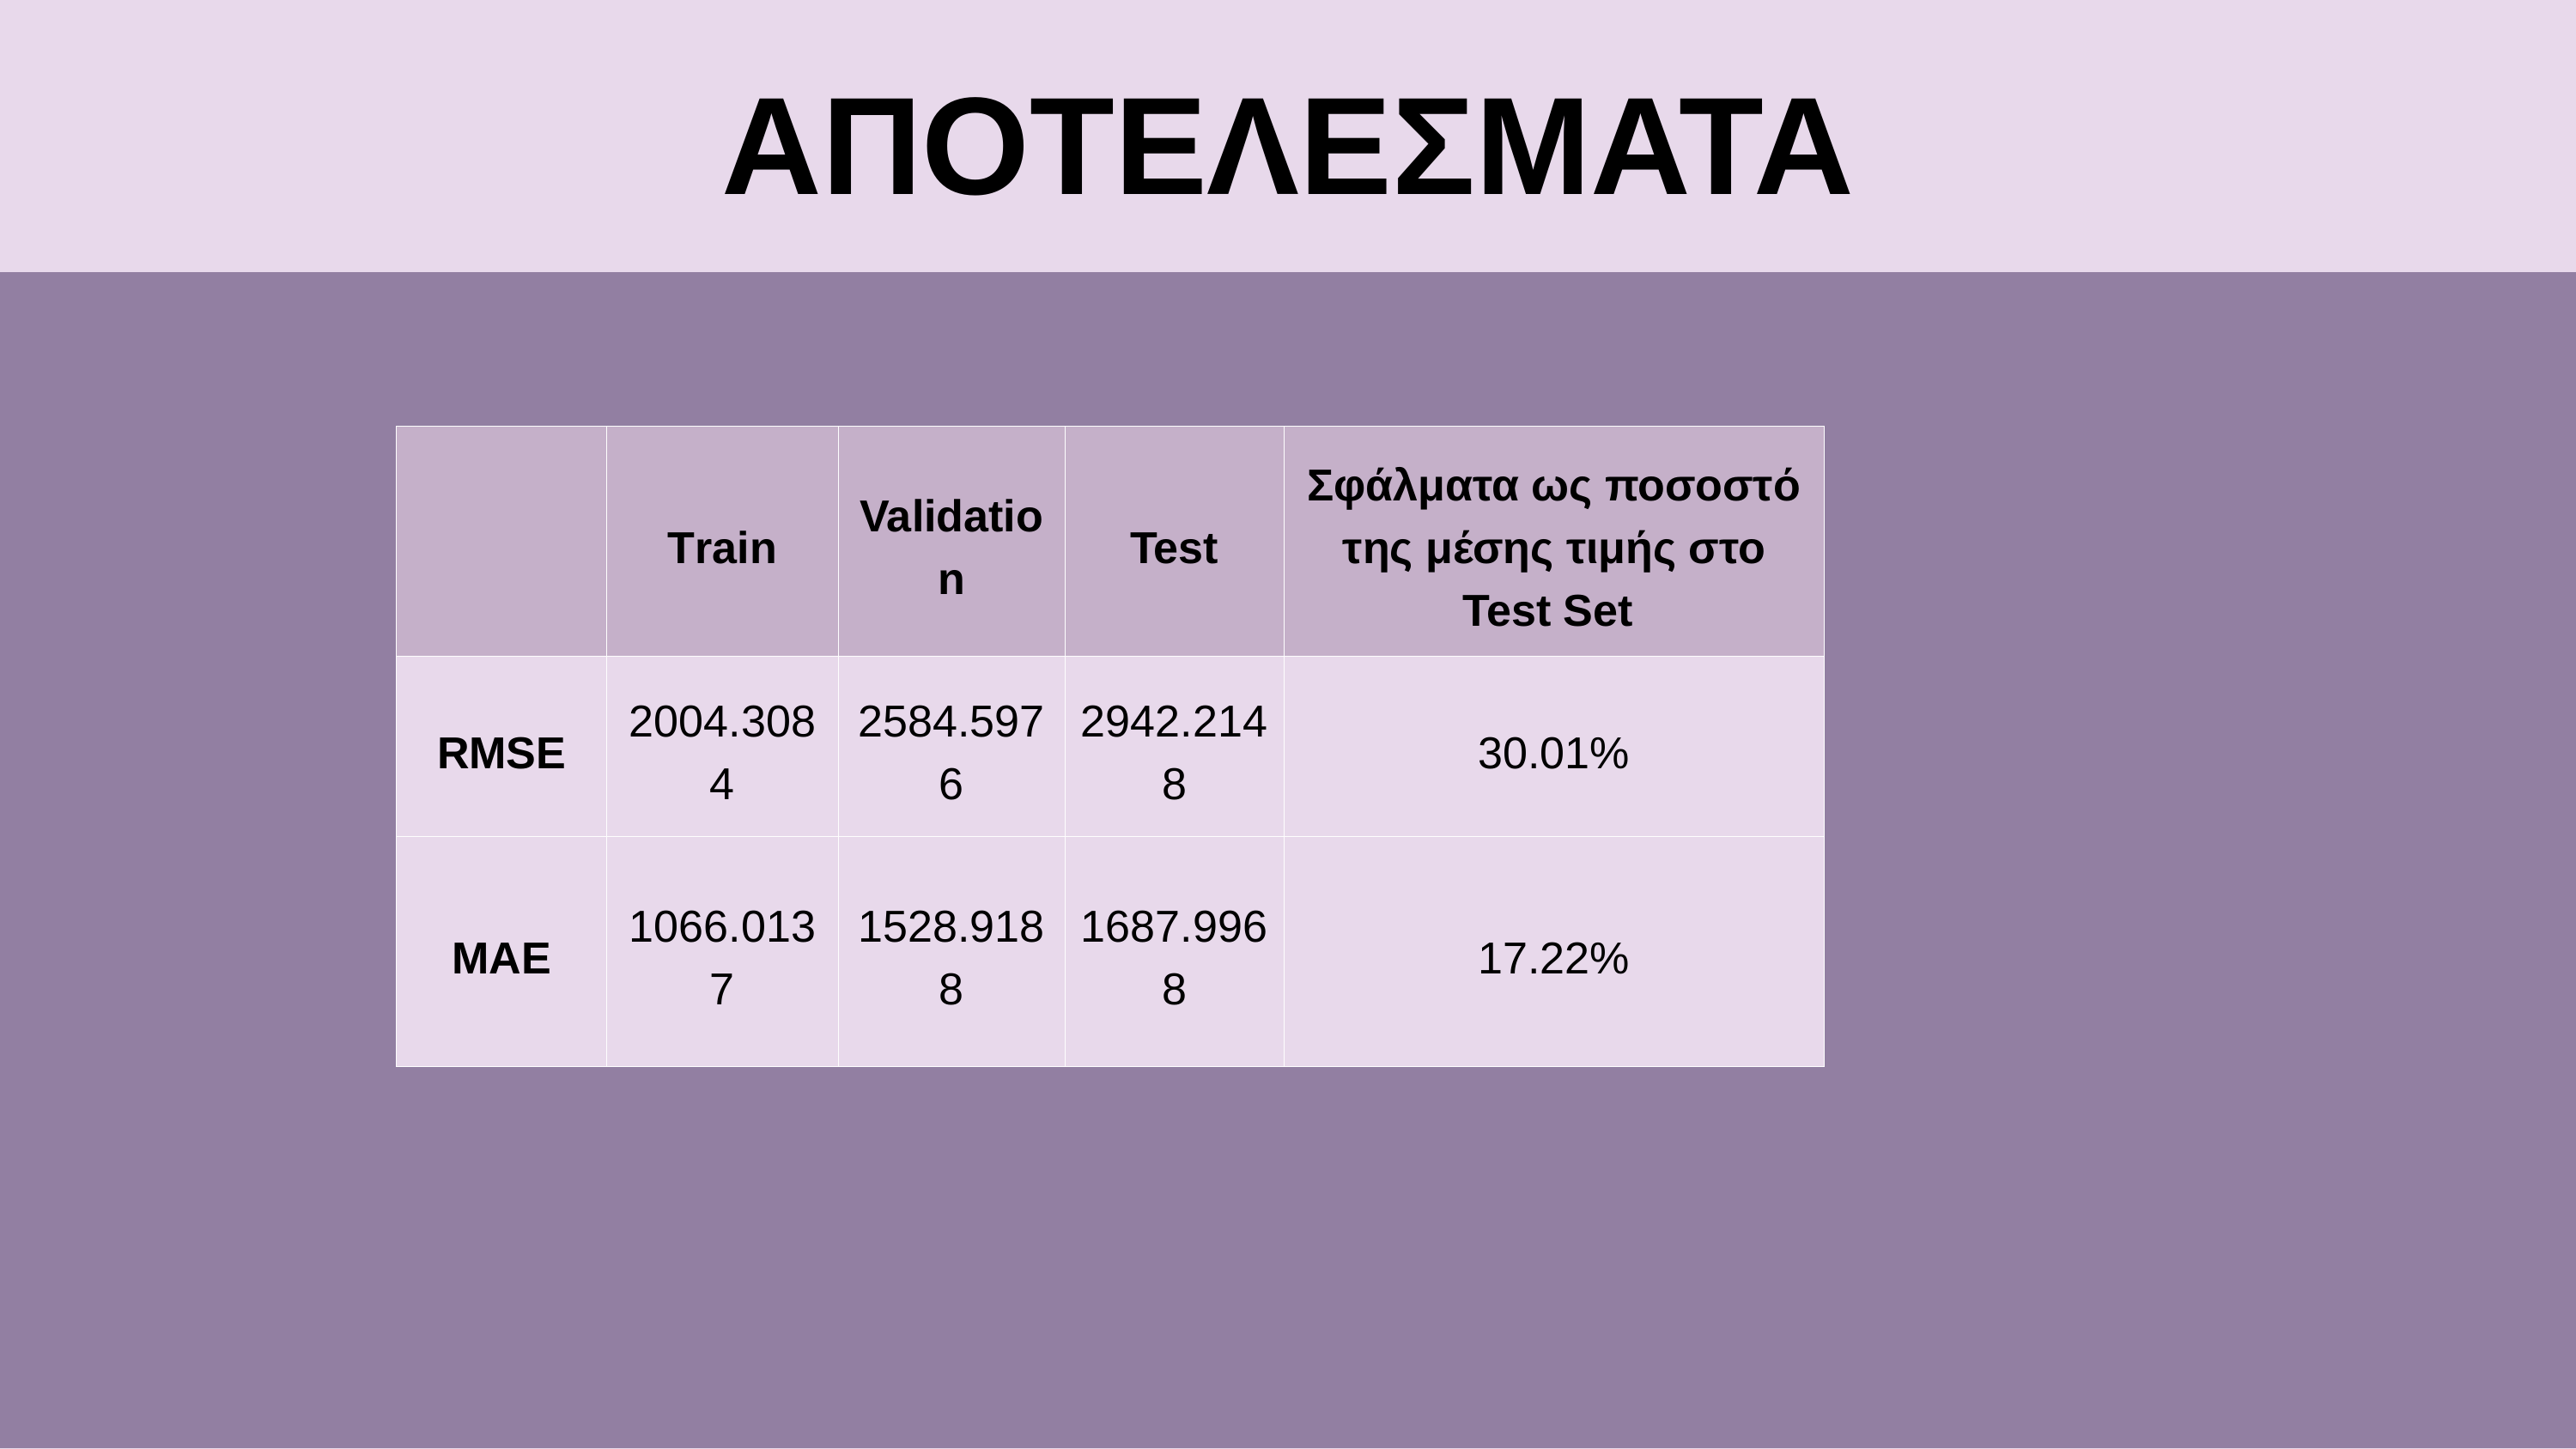

ΑΠΟΤΕΛΕΣΜΑΤΑ

|  | Τrain | Validation | Test | Σφάλματα ως ποσοστό της μέσης τιμής στο Test Set |
| --- | --- | --- | --- | --- |
| RMSE | 2004.3084 | 2584.5976 | 2942.2148 | 30.01% |
| MAE | 1066.0137 | 1528.9188 | 1687.9968 | 17.22% |